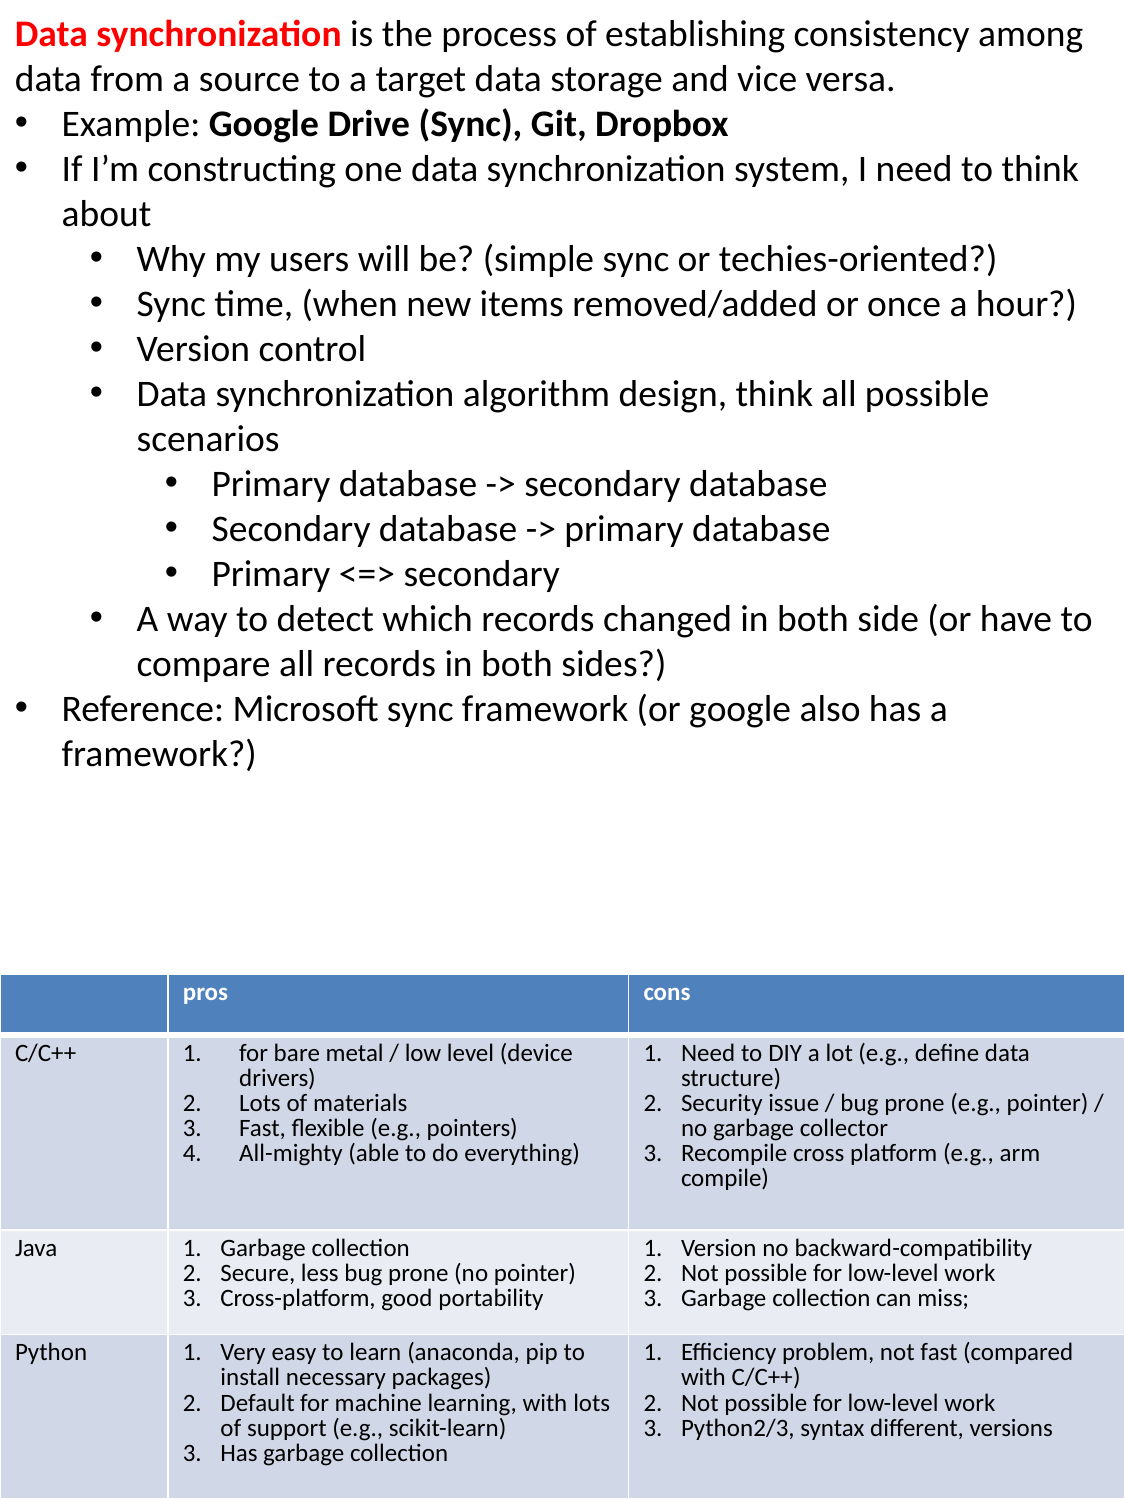

Data synchronization is the process of establishing consistency among data from a source to a target data storage and vice versa.
Example: Google Drive (Sync), Git, Dropbox
If I’m constructing one data synchronization system, I need to think about
Why my users will be? (simple sync or techies-oriented?)
Sync time, (when new items removed/added or once a hour?)
Version control
Data synchronization algorithm design, think all possible scenarios
Primary database -> secondary database
Secondary database -> primary database
Primary <=> secondary
A way to detect which records changed in both side (or have to compare all records in both sides?)
Reference: Microsoft sync framework (or google also has a framework?)
|  | pros | cons |
| --- | --- | --- |
| C/C++ | for bare metal / low level (device drivers) Lots of materials Fast, flexible (e.g., pointers) All-mighty (able to do everything) | Need to DIY a lot (e.g., define data structure) Security issue / bug prone (e.g., pointer) / no garbage collector Recompile cross platform (e.g., arm compile) |
| Java | Garbage collection Secure, less bug prone (no pointer) Cross-platform, good portability | Version no backward-compatibility Not possible for low-level work Garbage collection can miss; |
| Python | Very easy to learn (anaconda, pip to install necessary packages) Default for machine learning, with lots of support (e.g., scikit-learn) Has garbage collection | Efficiency problem, not fast (compared with C/C++) Not possible for low-level work Python2/3, syntax different, versions |